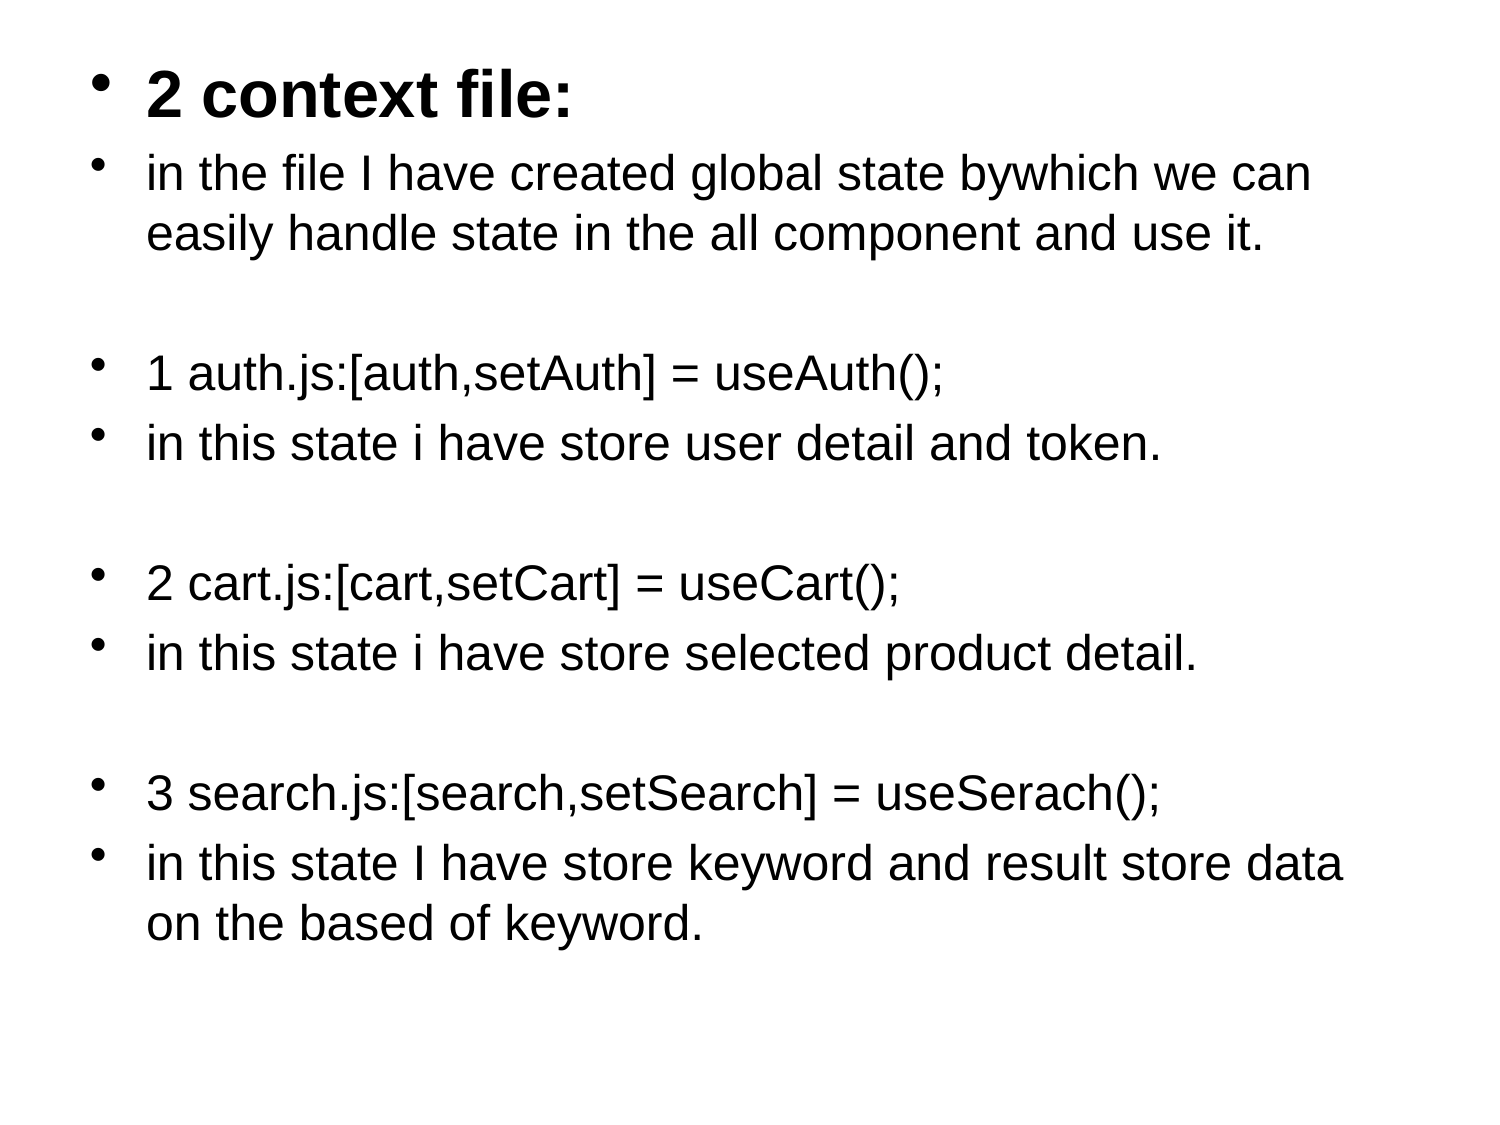

2 context file:
in the file I have created global state bywhich we can easily handle state in the all component and use it.

1 auth.js:[auth,setAuth] = useAuth();
in this state i have store user detail and token.

2 cart.js:[cart,setCart] = useCart();
in this state i have store selected product detail.

3 search.js:[search,setSearch] = useSerach();
in this state I have store keyword and result store data on the based of keyword.